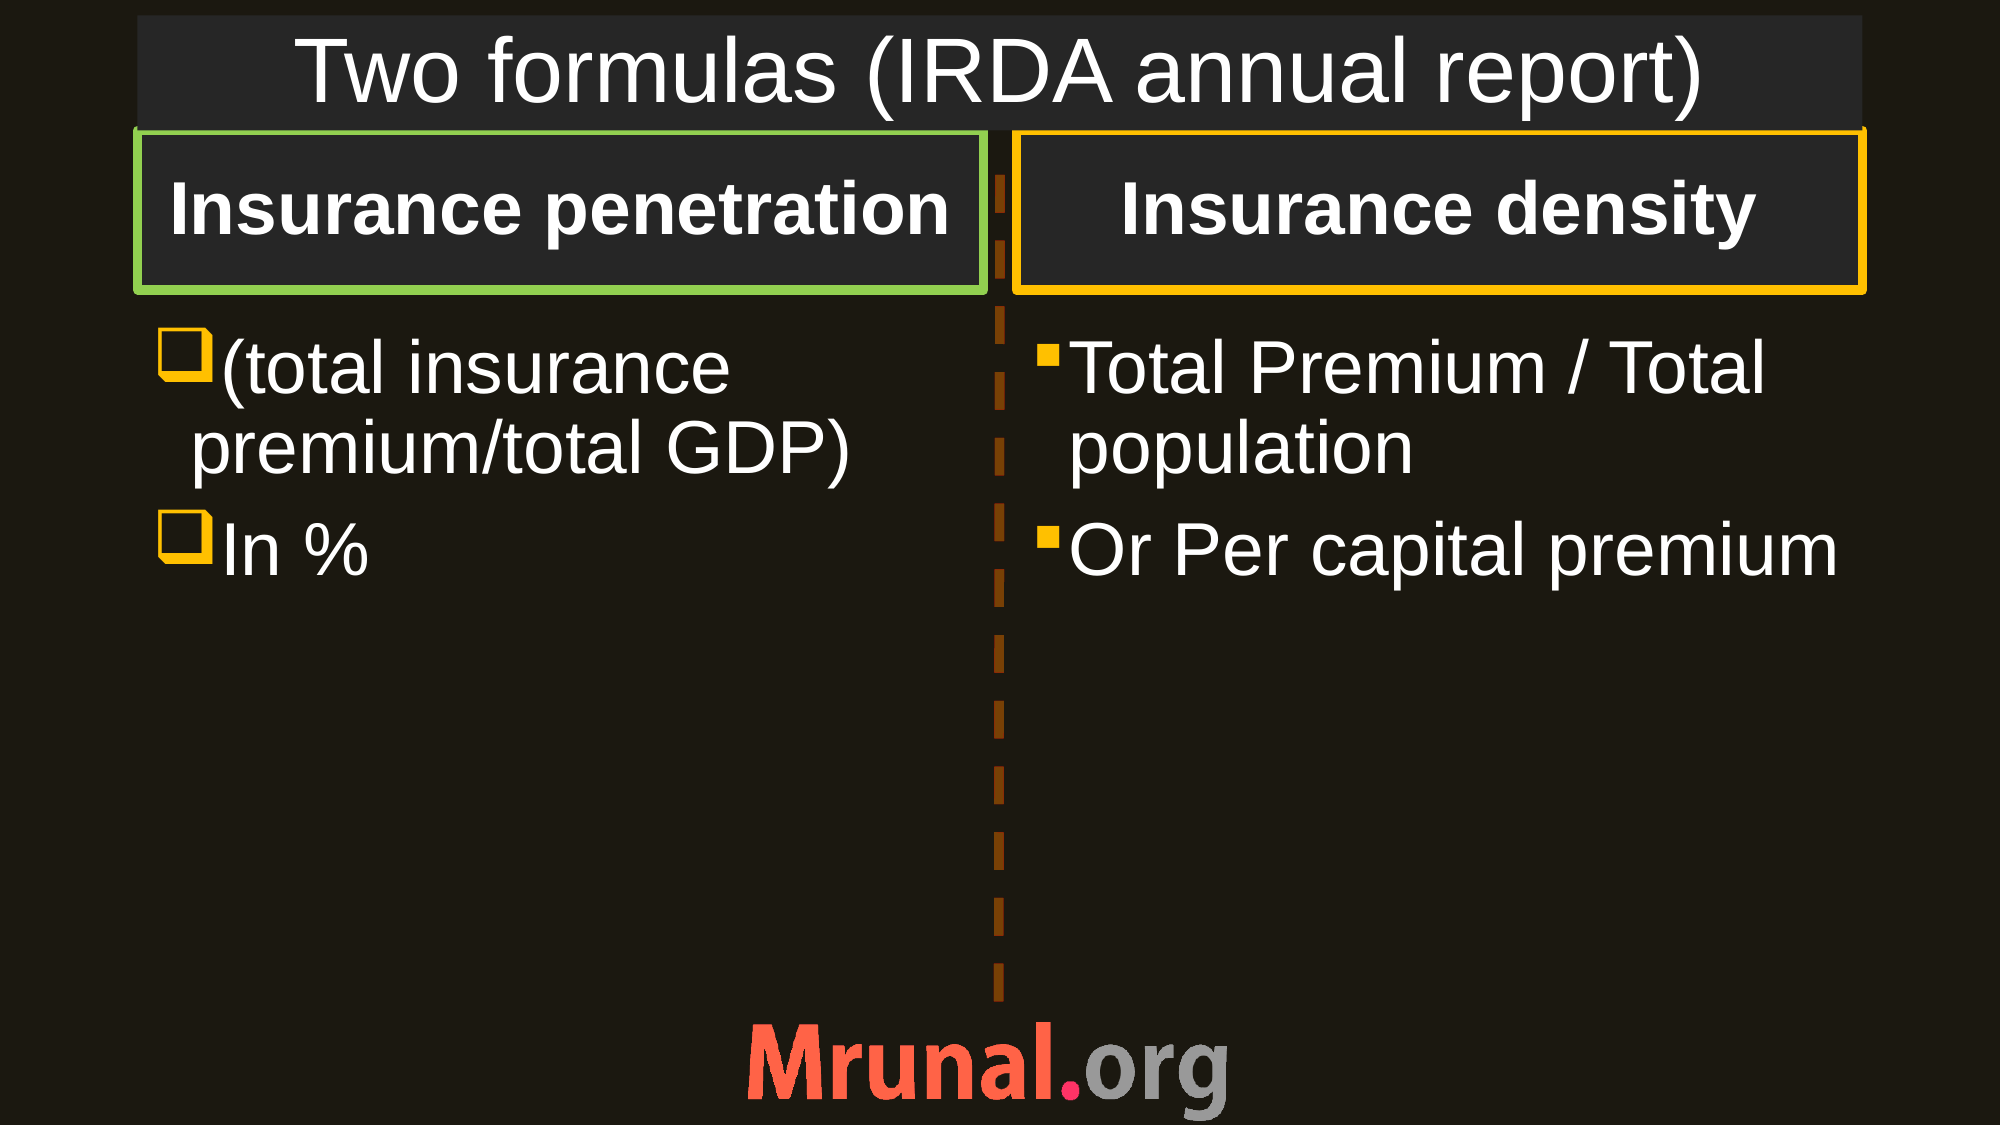

# Two formulas (IRDA annual report)
Insurance penetration
Insurance density
(total insurance premium/total GDP)
In %
Total Premium / Total population
Or Per capital premium